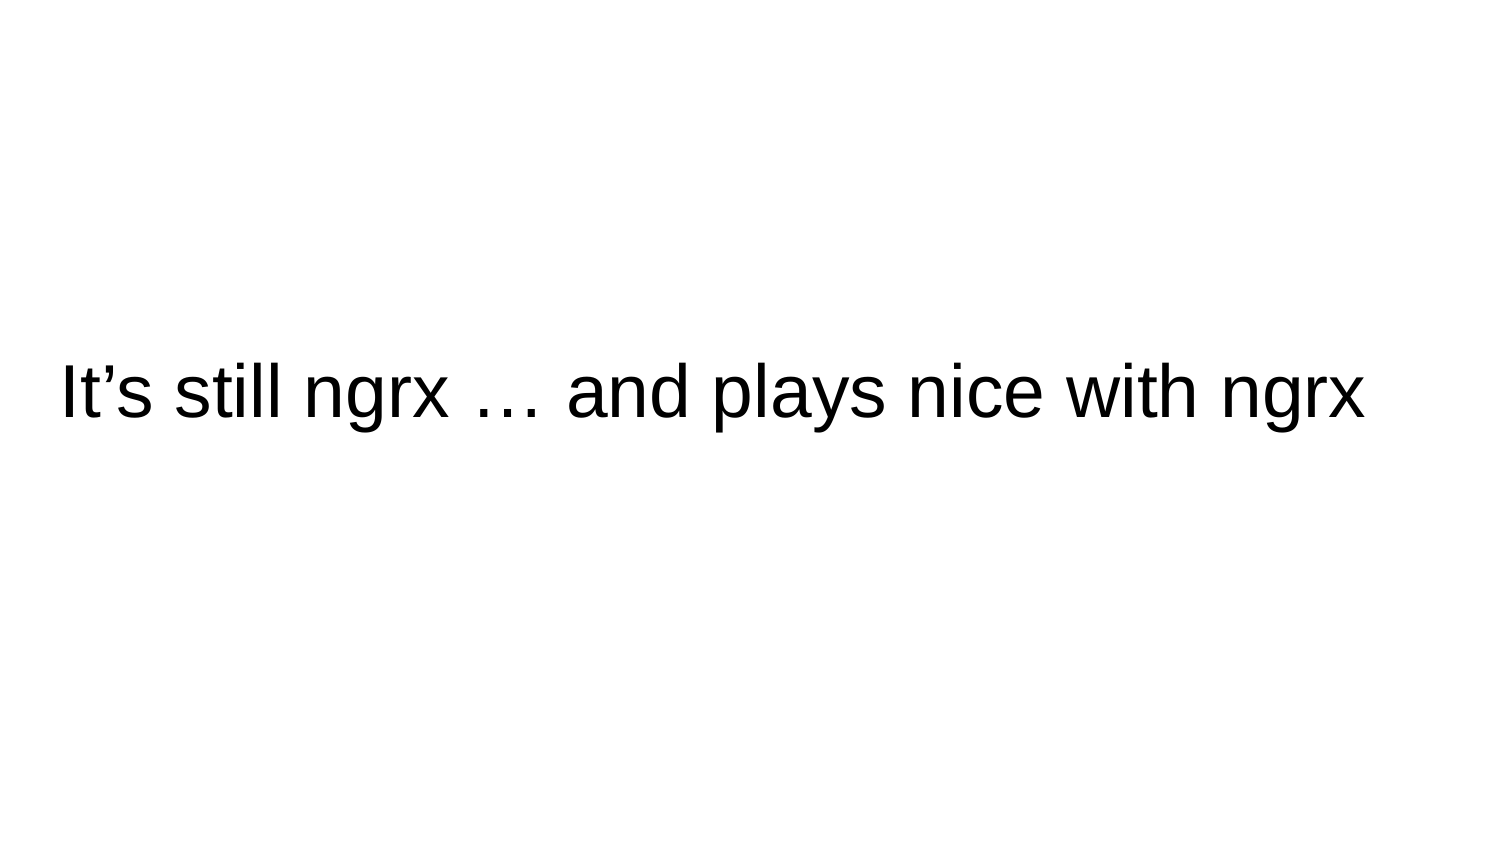

# It’s still ngrx … and plays nice with ngrx